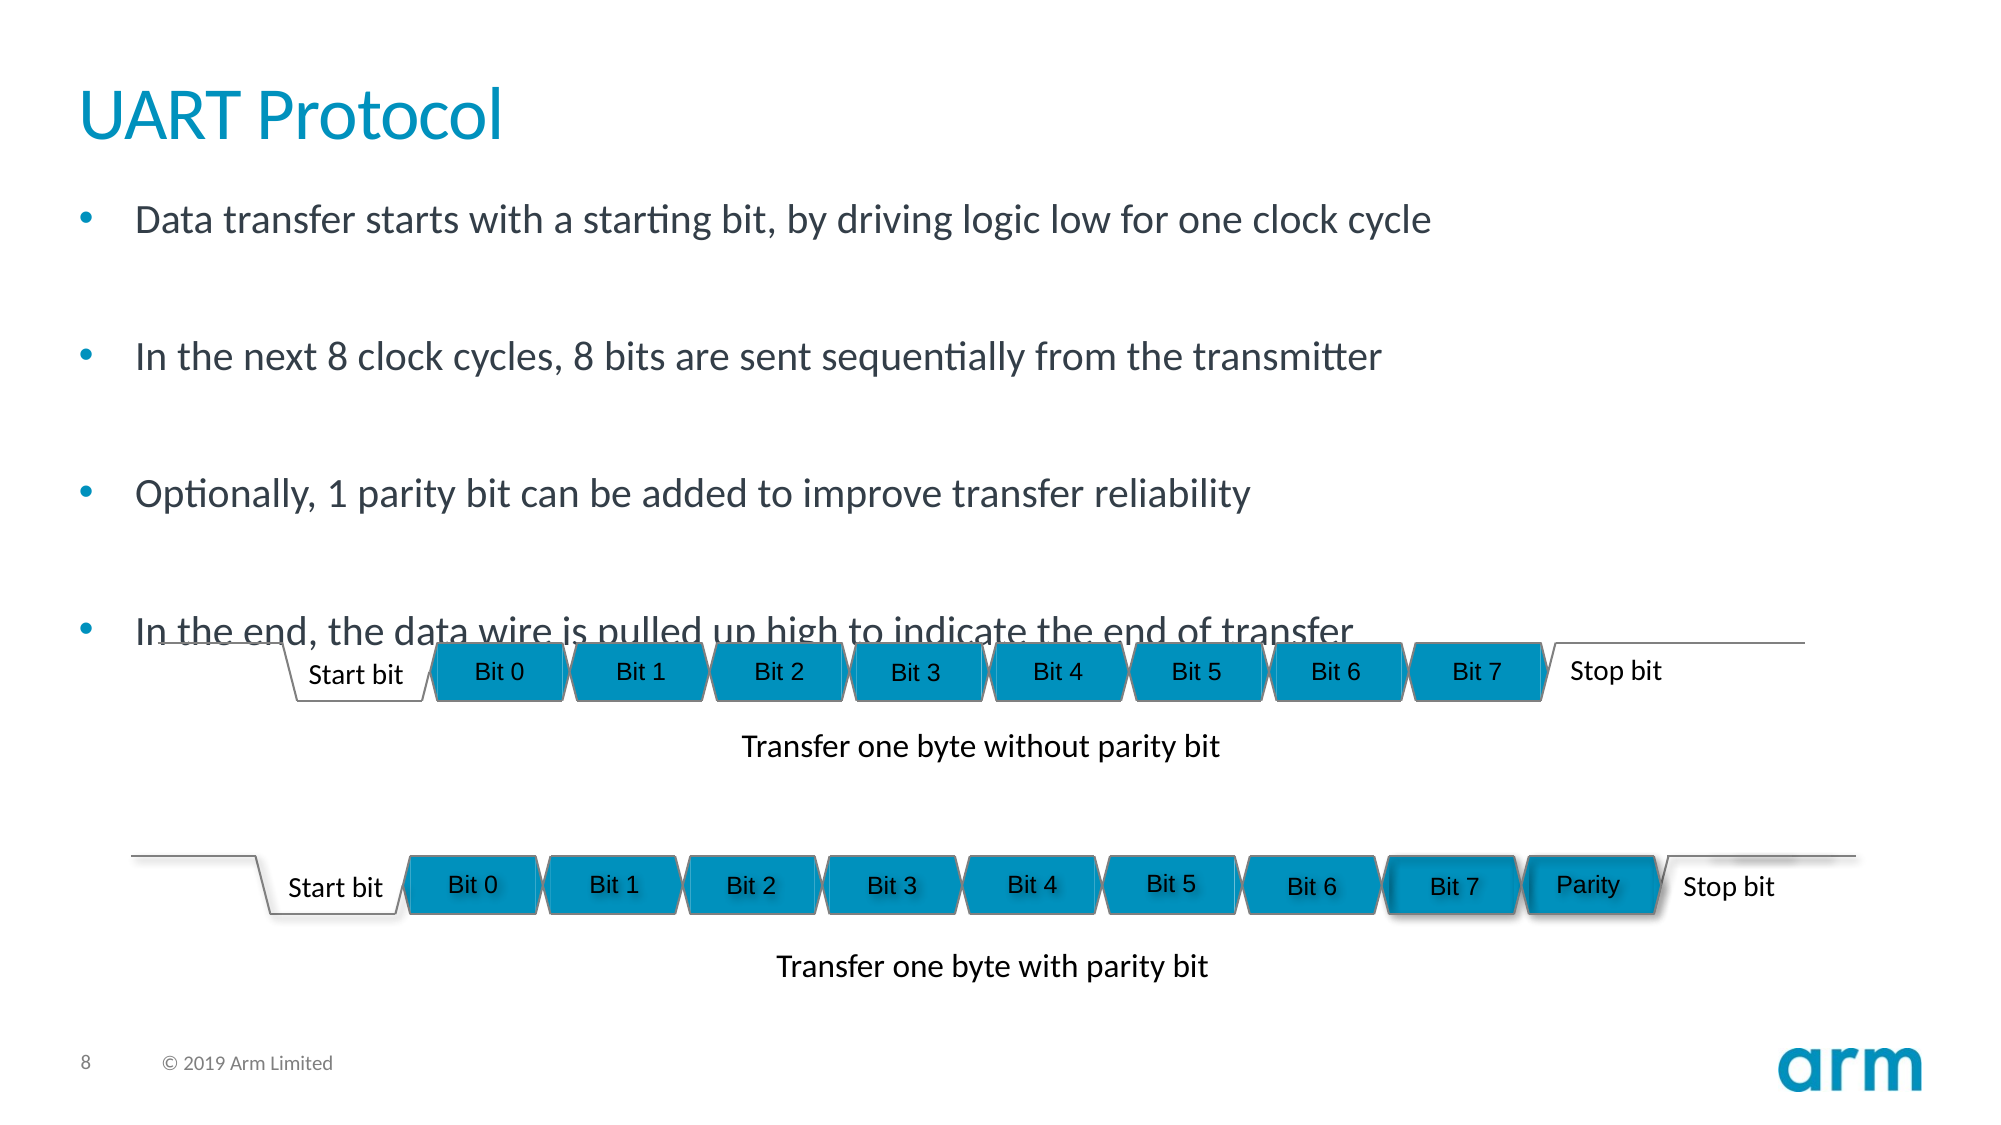

# UART Protocol
Data transfer starts with a starting bit, by driving logic low for one clock cycle

In the next 8 clock cycles, 8 bits are sent sequentially from the transmitter

Optionally, 1 parity bit can be added to improve transfer reliability

In the end, the data wire is pulled up high to indicate the end of transfer

Stop bit
Bit 2
Start bit
Bit 0
Bit 1
Bit 4
Bit 6
Bit 7
Bit 5
Bit 3

Transfer one byte without parity bit

Stop bit
Bit 5
Start bit
Bit 0
Bit 1
Bit 4
Parity
Bit 2
Bit 3
Bit 6
Bit 7

Transfer one byte with parity bit